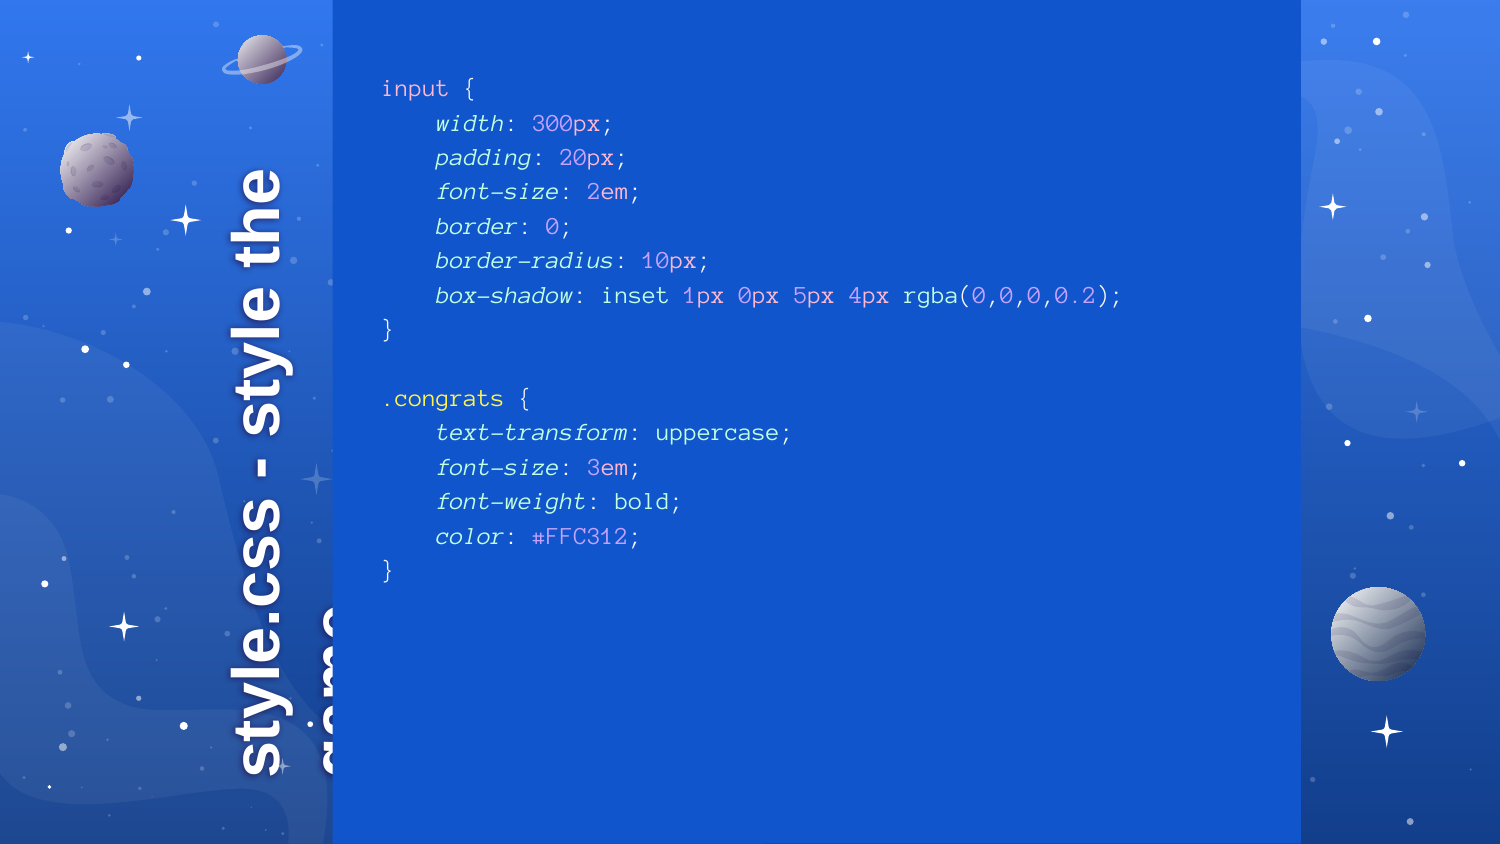

input {
    width: 300px;
    padding: 20px;
    font-size: 2em;
    border: 0;
    border-radius: 10px;
    box-shadow: inset 1px 0px 5px 4px rgba(0,0,0,0.2);
}

.congrats {
    text-transform: uppercase;
    font-size: 3em;
    font-weight: bold;
    color: #FFC312;
}

# style.css - style the game

38